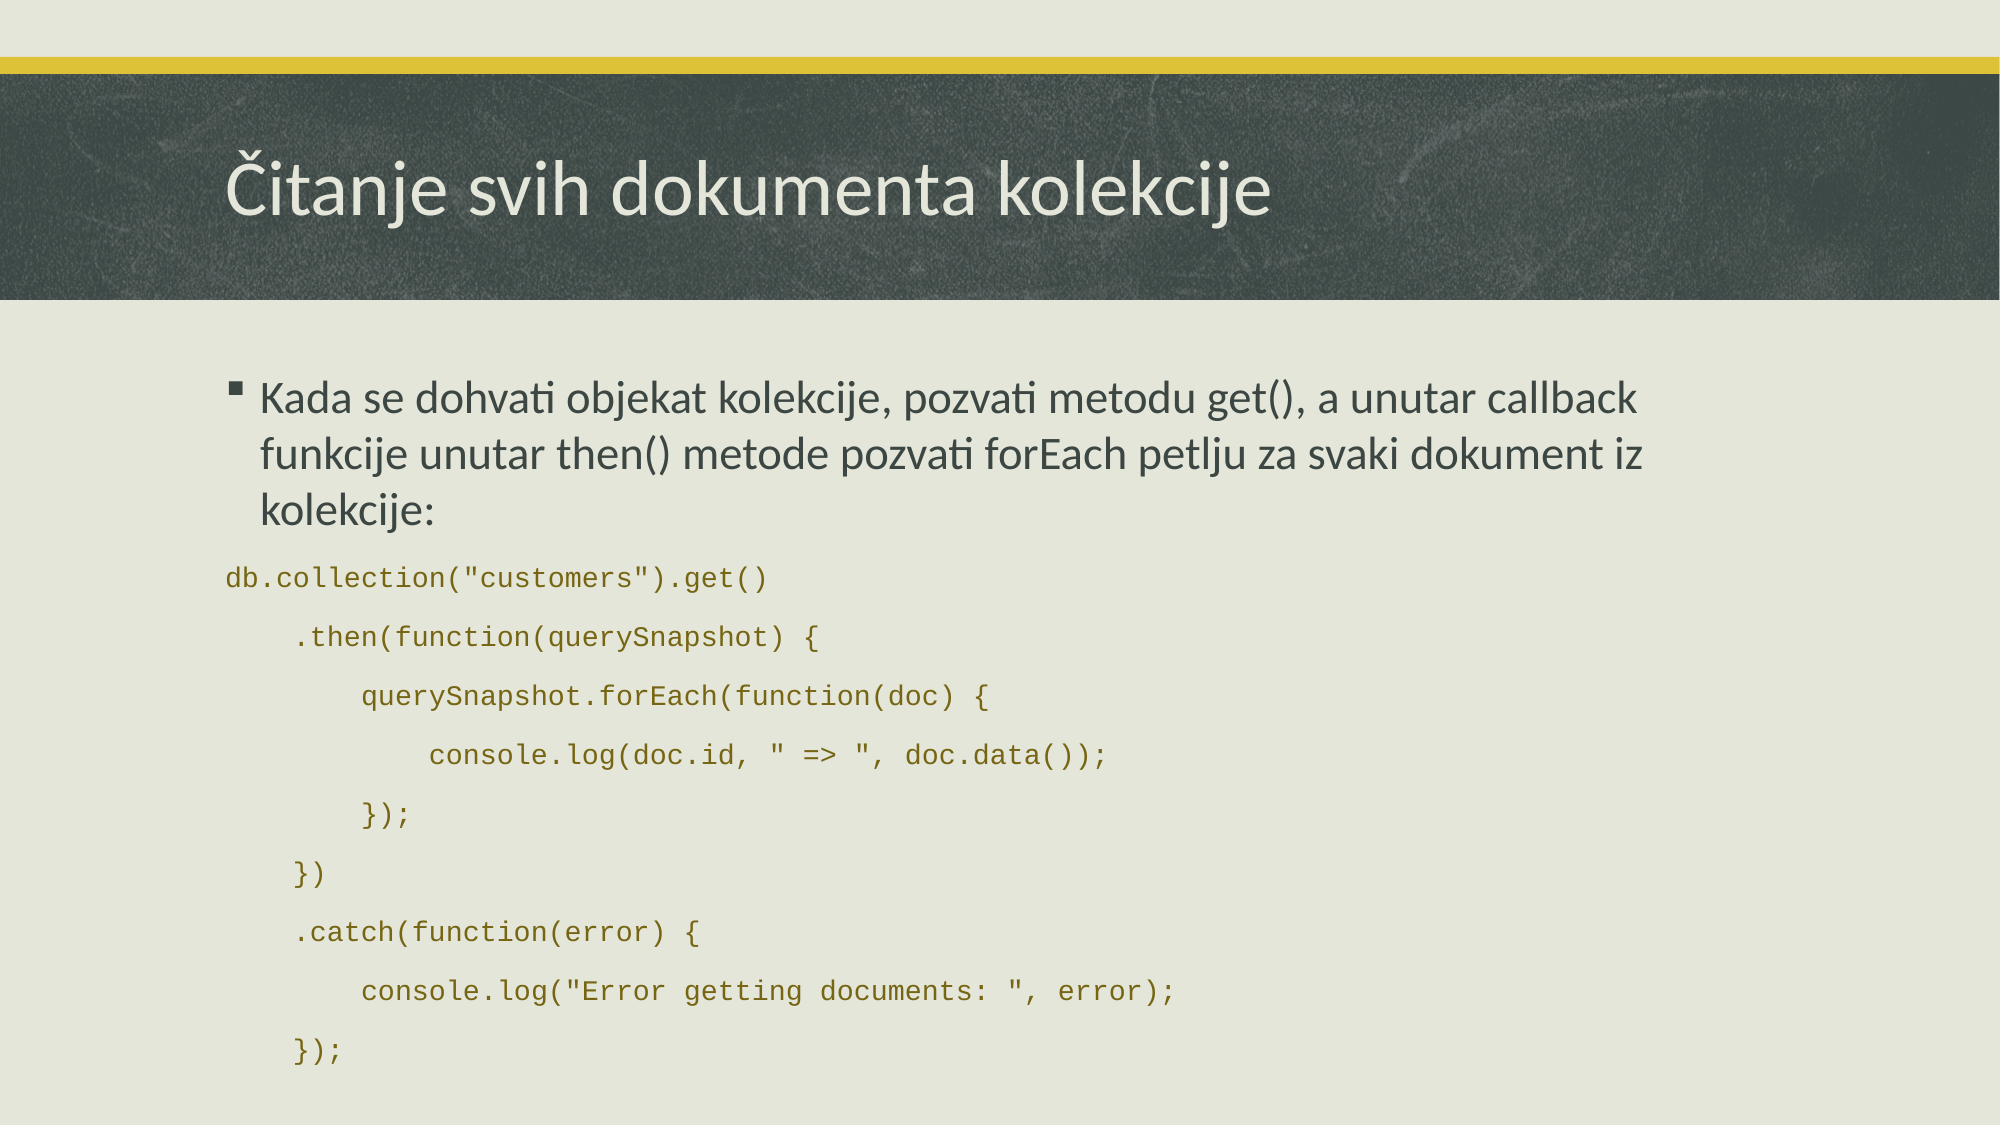

# Čitanje svih dokumenta kolekcije
Kada se dohvati objekat kolekcije, pozvati metodu get(), a unutar callback funkcije unutar then() metode pozvati forEach petlju za svaki dokument iz kolekcije:
db.collection("customers").get()
    .then(function(querySnapshot) {
        querySnapshot.forEach(function(doc) {
            console.log(doc.id, " => ", doc.data());
        });
    })
    .catch(function(error) {
        console.log("Error getting documents: ", error);
    });